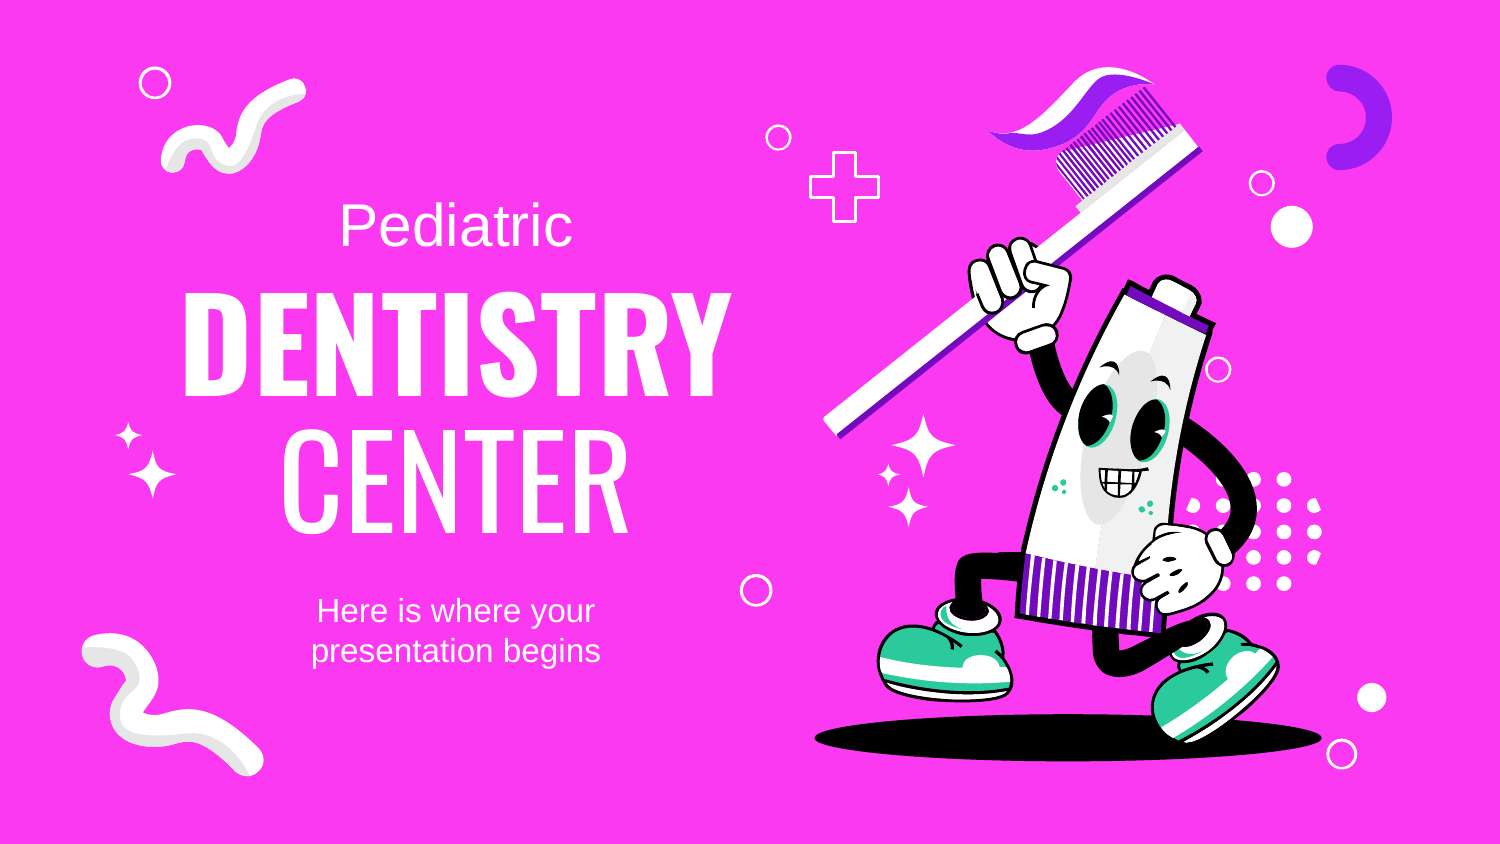

Pediatric
# DENTISTRY CENTER

Here is where your presentation begins